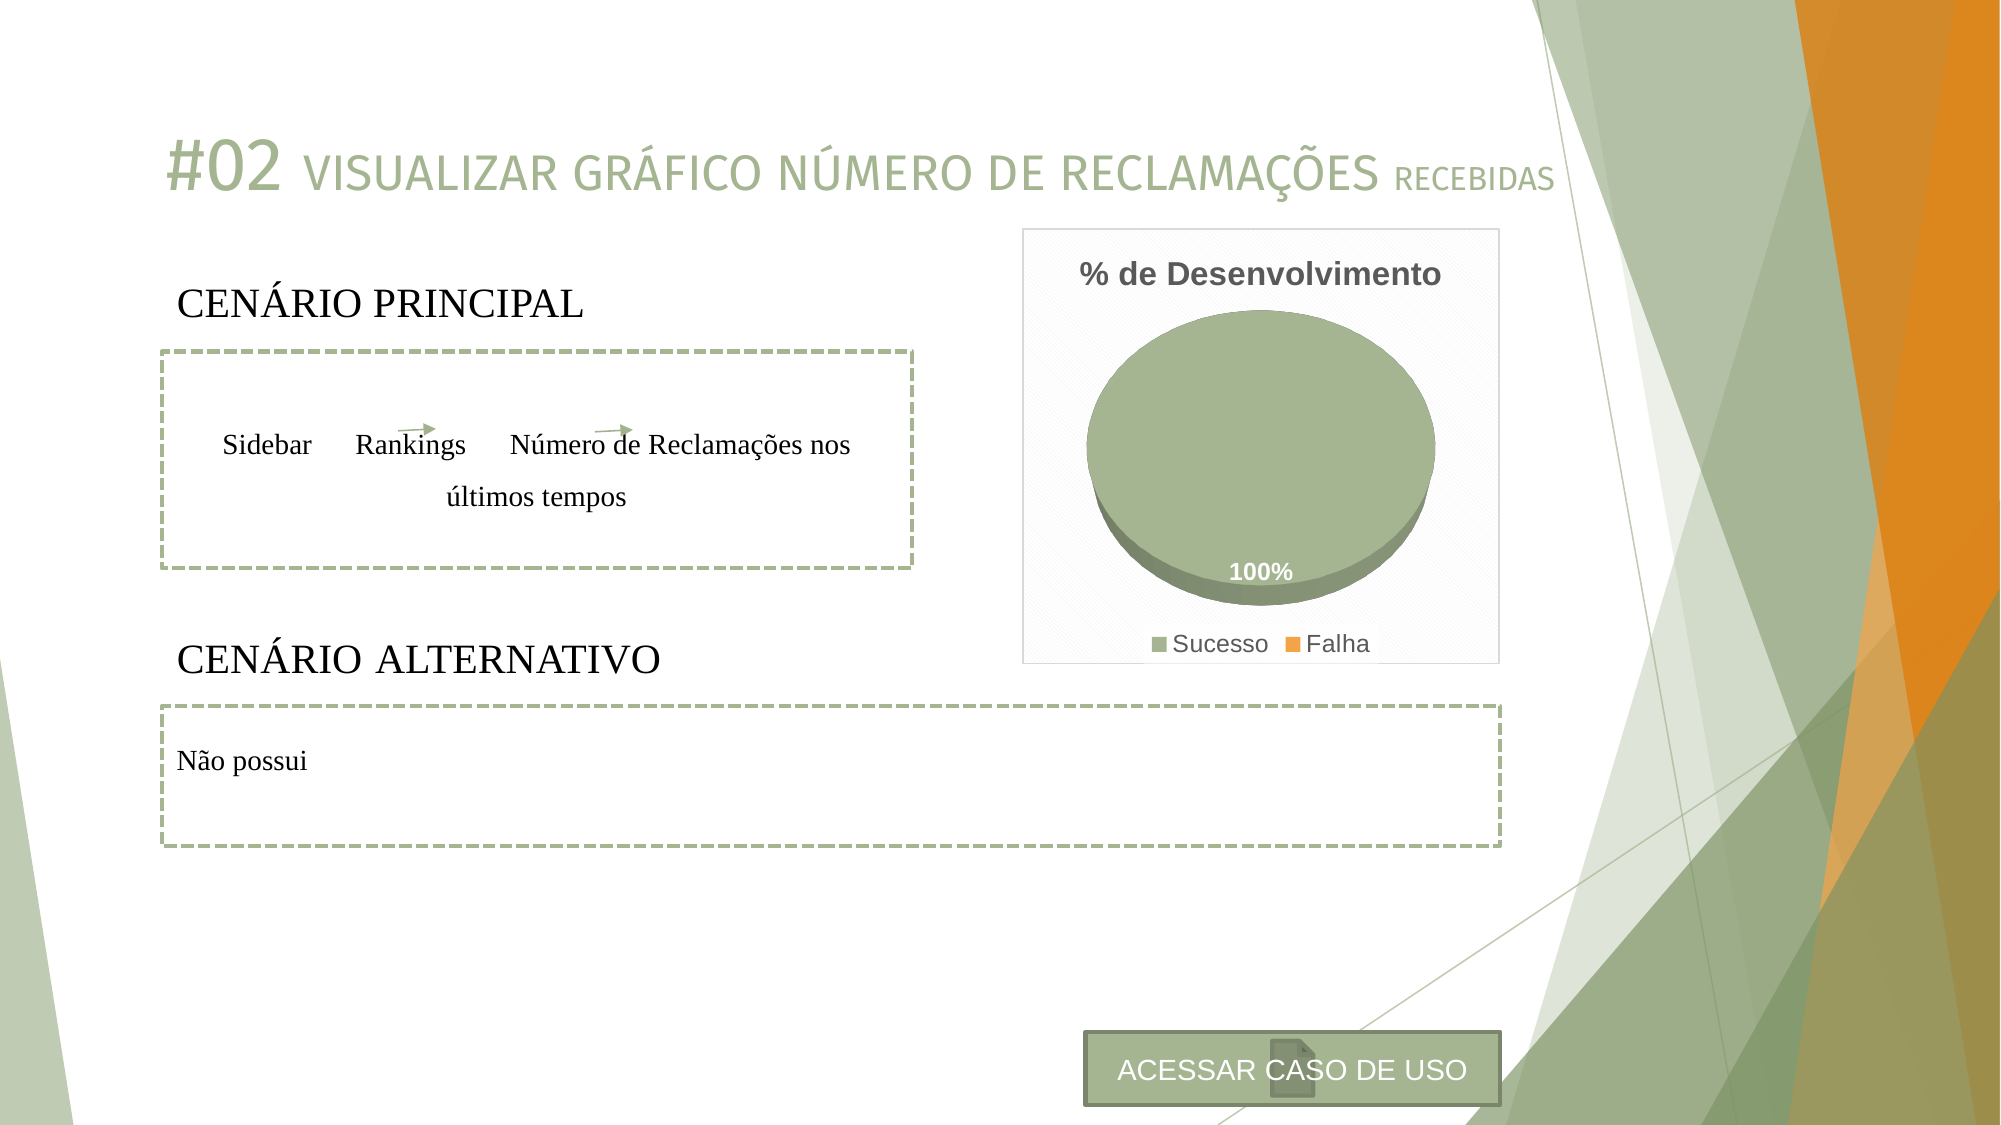

# #02 VISUALIZAR GRÁFICO NÚMERO DE RECLAMAÇÕES RECEBIDAS

[unsupported chart]

CENÁRIO PRINCIPAL
Sidebar      Rankings      Número de Reclamações nos últimos tempos
CENÁRIO ALTERNATIVO
Não possui

ACESSAR CASO DE USO